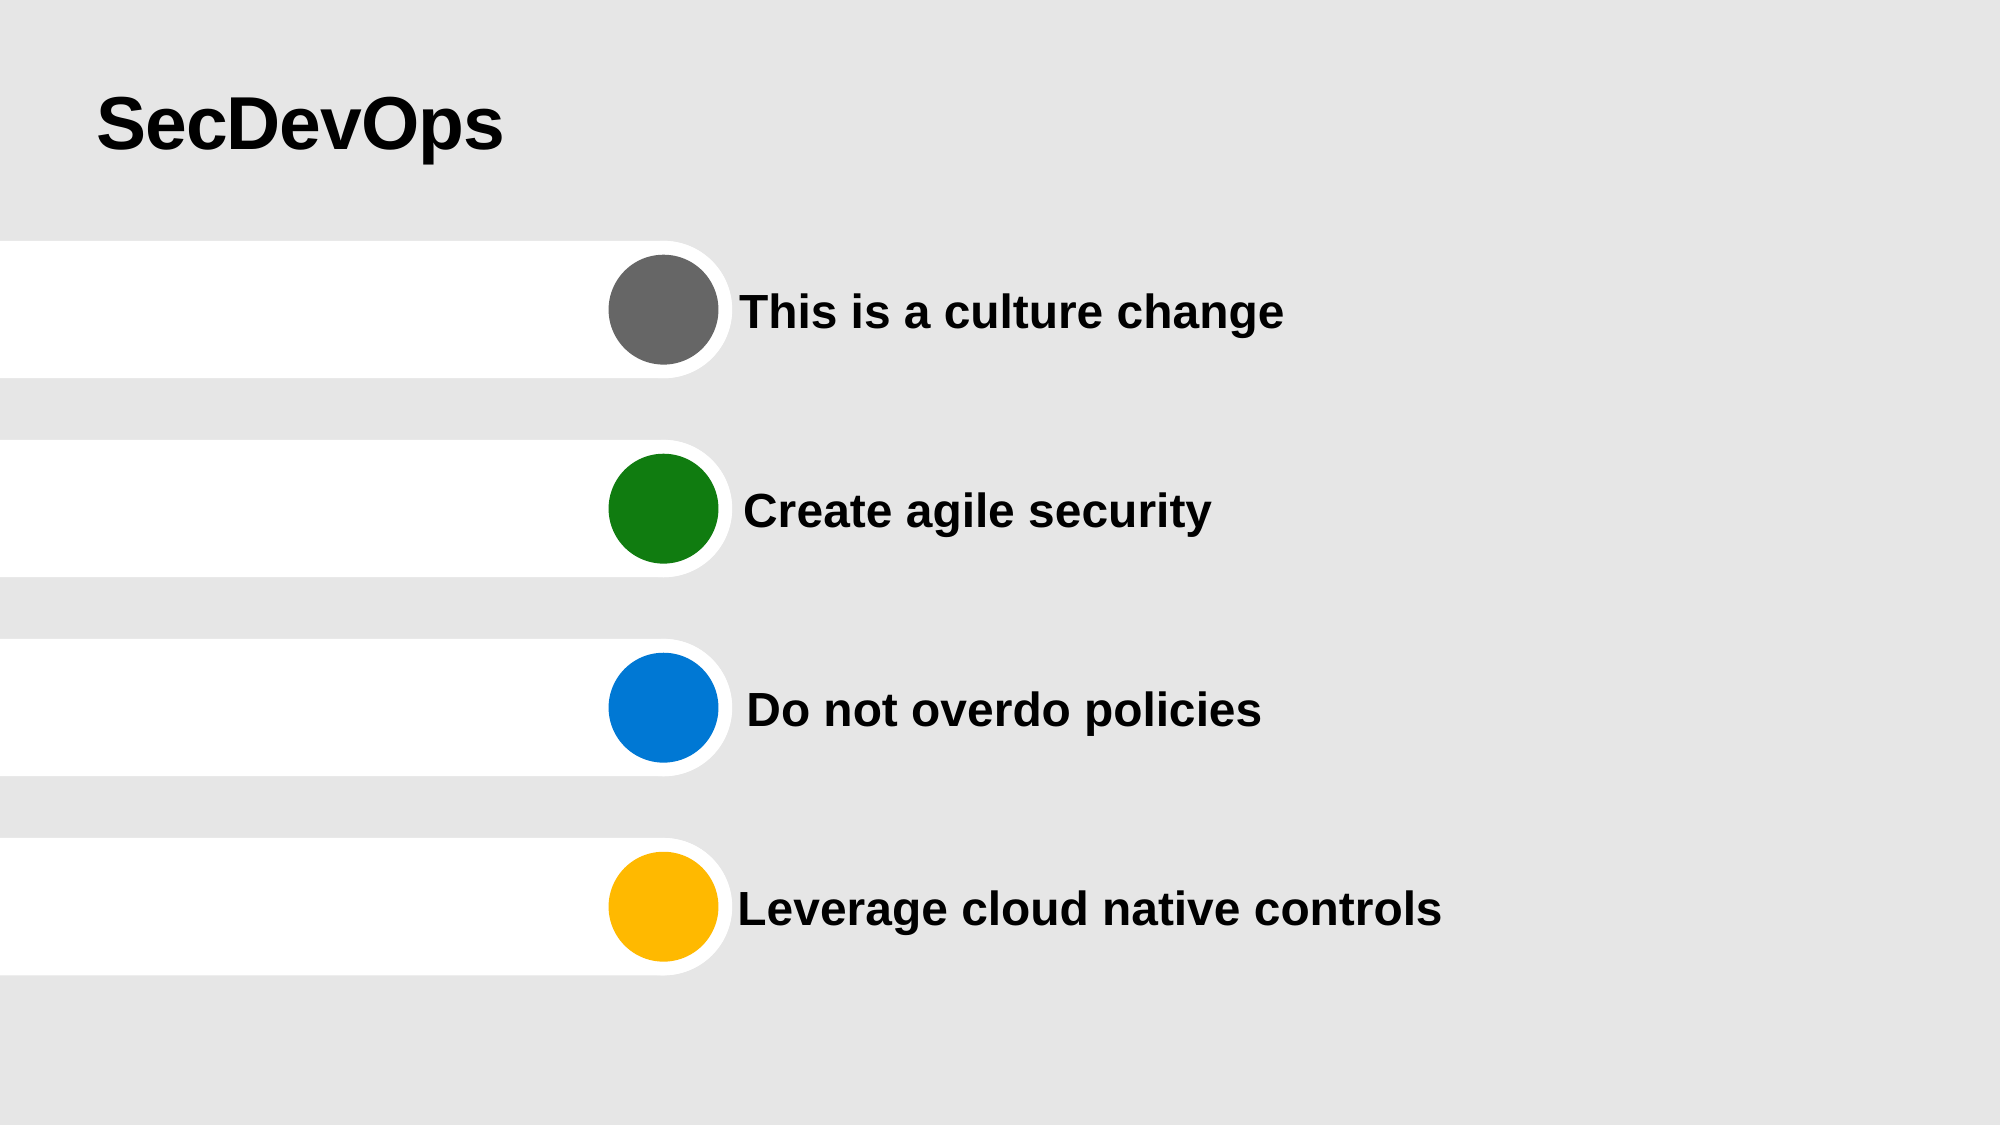

# SecDevOps

This is a culture change

Create agile security

Do not overdo policies

Leverage cloud native controls